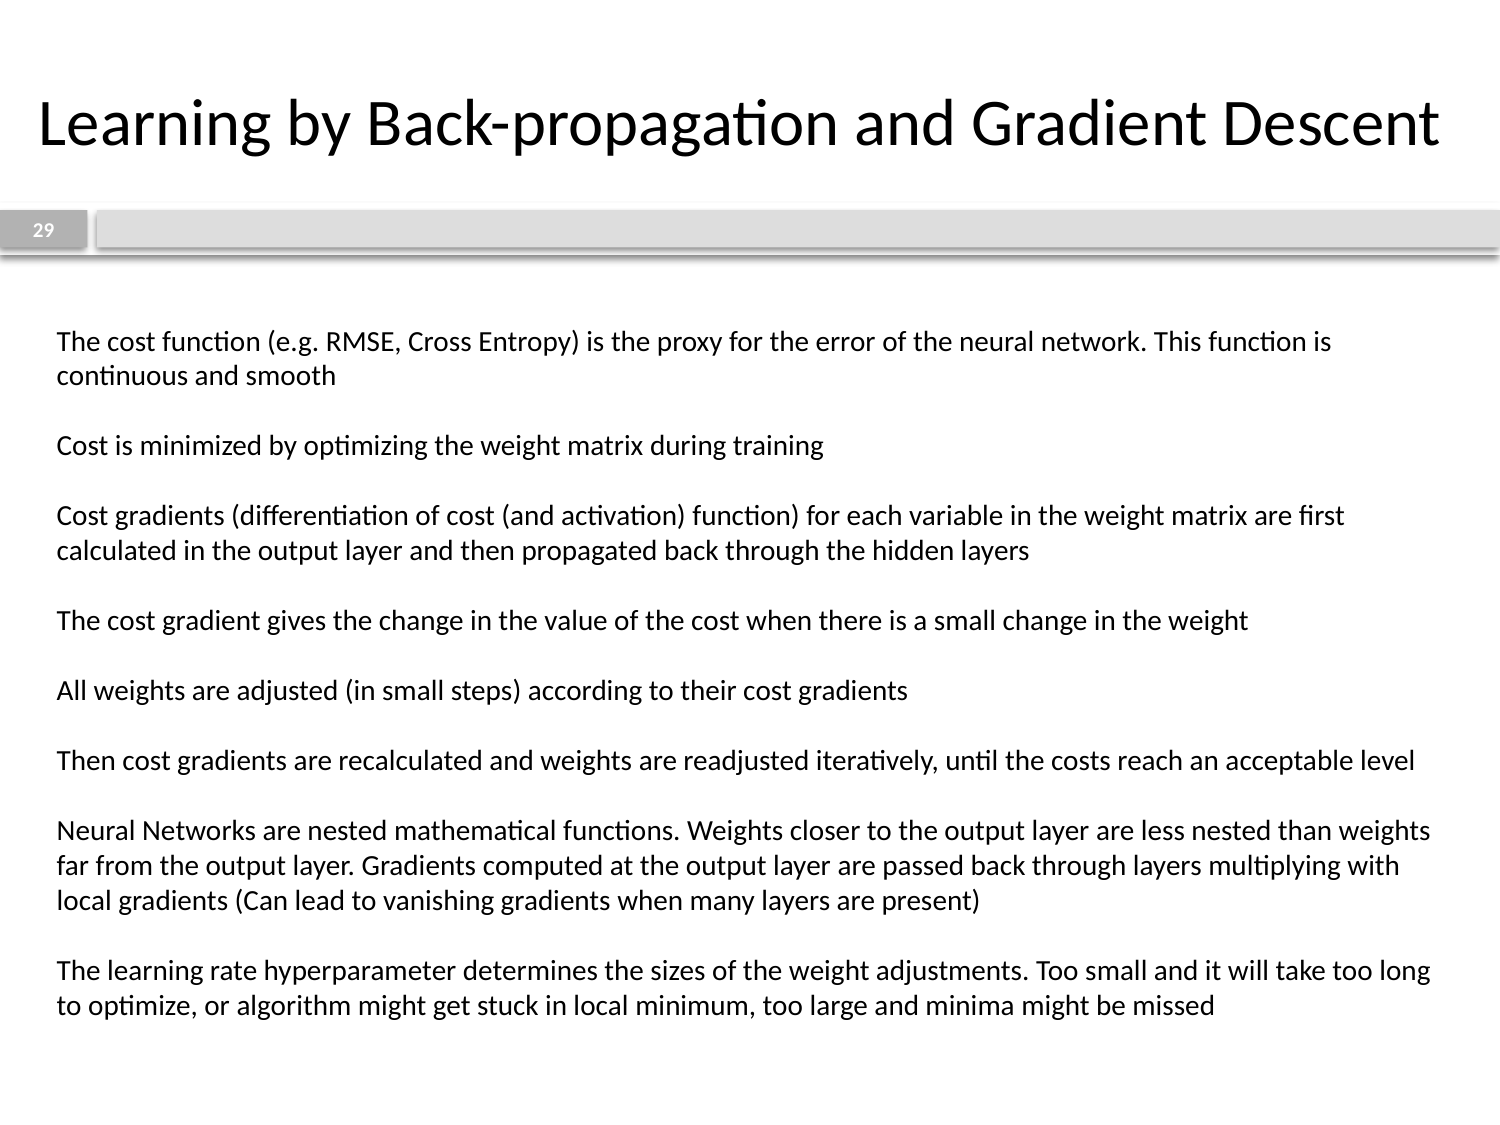

# Learning by Back-propagation and Gradient Descent
29
The cost function (e.g. RMSE, Cross Entropy) is the proxy for the error of the neural network. This function is continuous and smooth

Cost is minimized by optimizing the weight matrix during training

Cost gradients (differentiation of cost (and activation) function) for each variable in the weight matrix are first calculated in the output layer and then propagated back through the hidden layers

The cost gradient gives the change in the value of the cost when there is a small change in the weight

All weights are adjusted (in small steps) according to their cost gradients

Then cost gradients are recalculated and weights are readjusted iteratively, until the costs reach an acceptable level

Neural Networks are nested mathematical functions. Weights closer to the output layer are less nested than weights far from the output layer. Gradients computed at the output layer are passed back through layers multiplying with local gradients (Can lead to vanishing gradients when many layers are present)

The learning rate hyperparameter determines the sizes of the weight adjustments. Too small and it will take too long to optimize, or algorithm might get stuck in local minimum, too large and minima might be missed